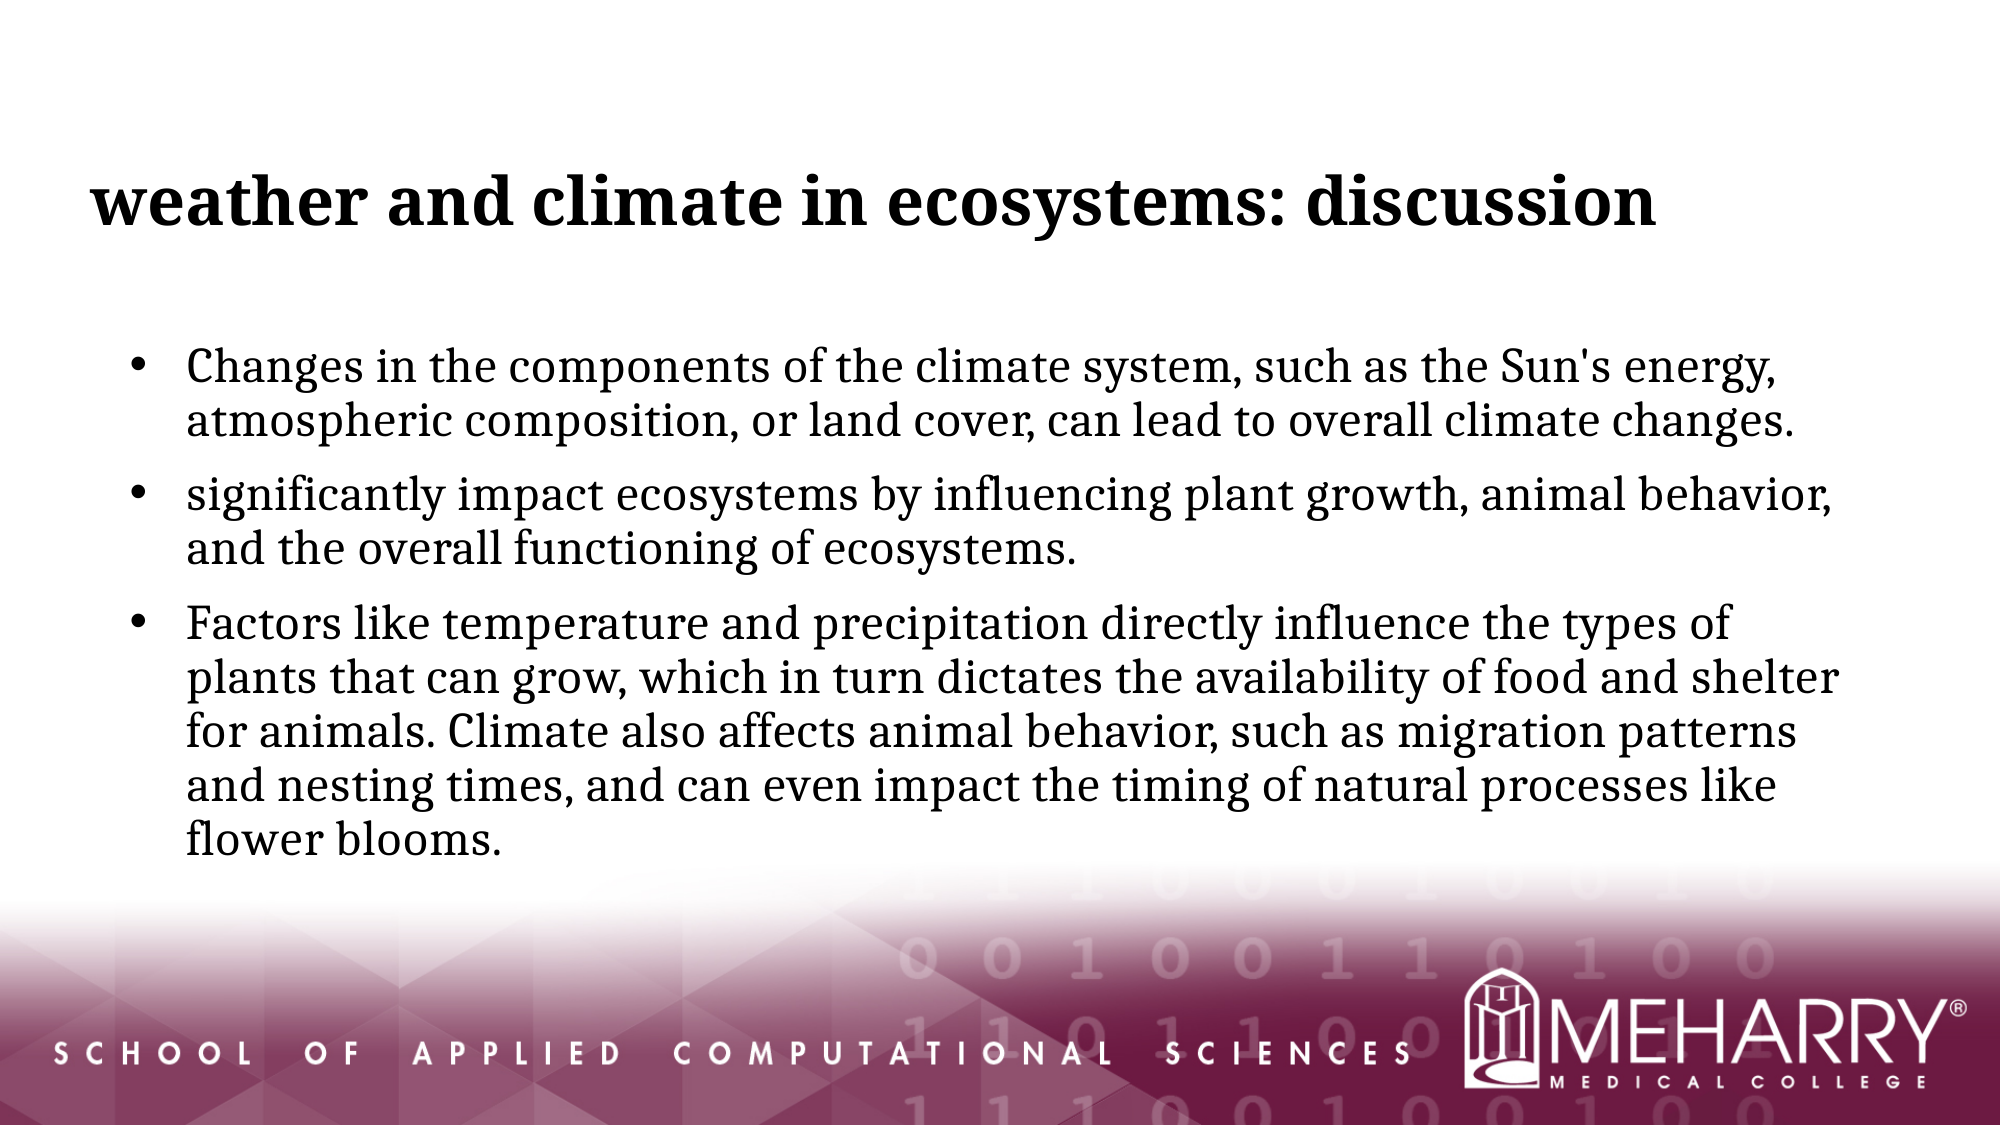

# weather and climate in ecosystems: discussion
Changes in the components of the climate system, such as the Sun's energy, atmospheric composition, or land cover, can lead to overall climate changes.
significantly impact ecosystems by influencing plant growth, animal behavior, and the overall functioning of ecosystems.
Factors like temperature and precipitation directly influence the types of plants that can grow, which in turn dictates the availability of food and shelter for animals. Climate also affects animal behavior, such as migration patterns and nesting times, and can even impact the timing of natural processes like flower blooms.